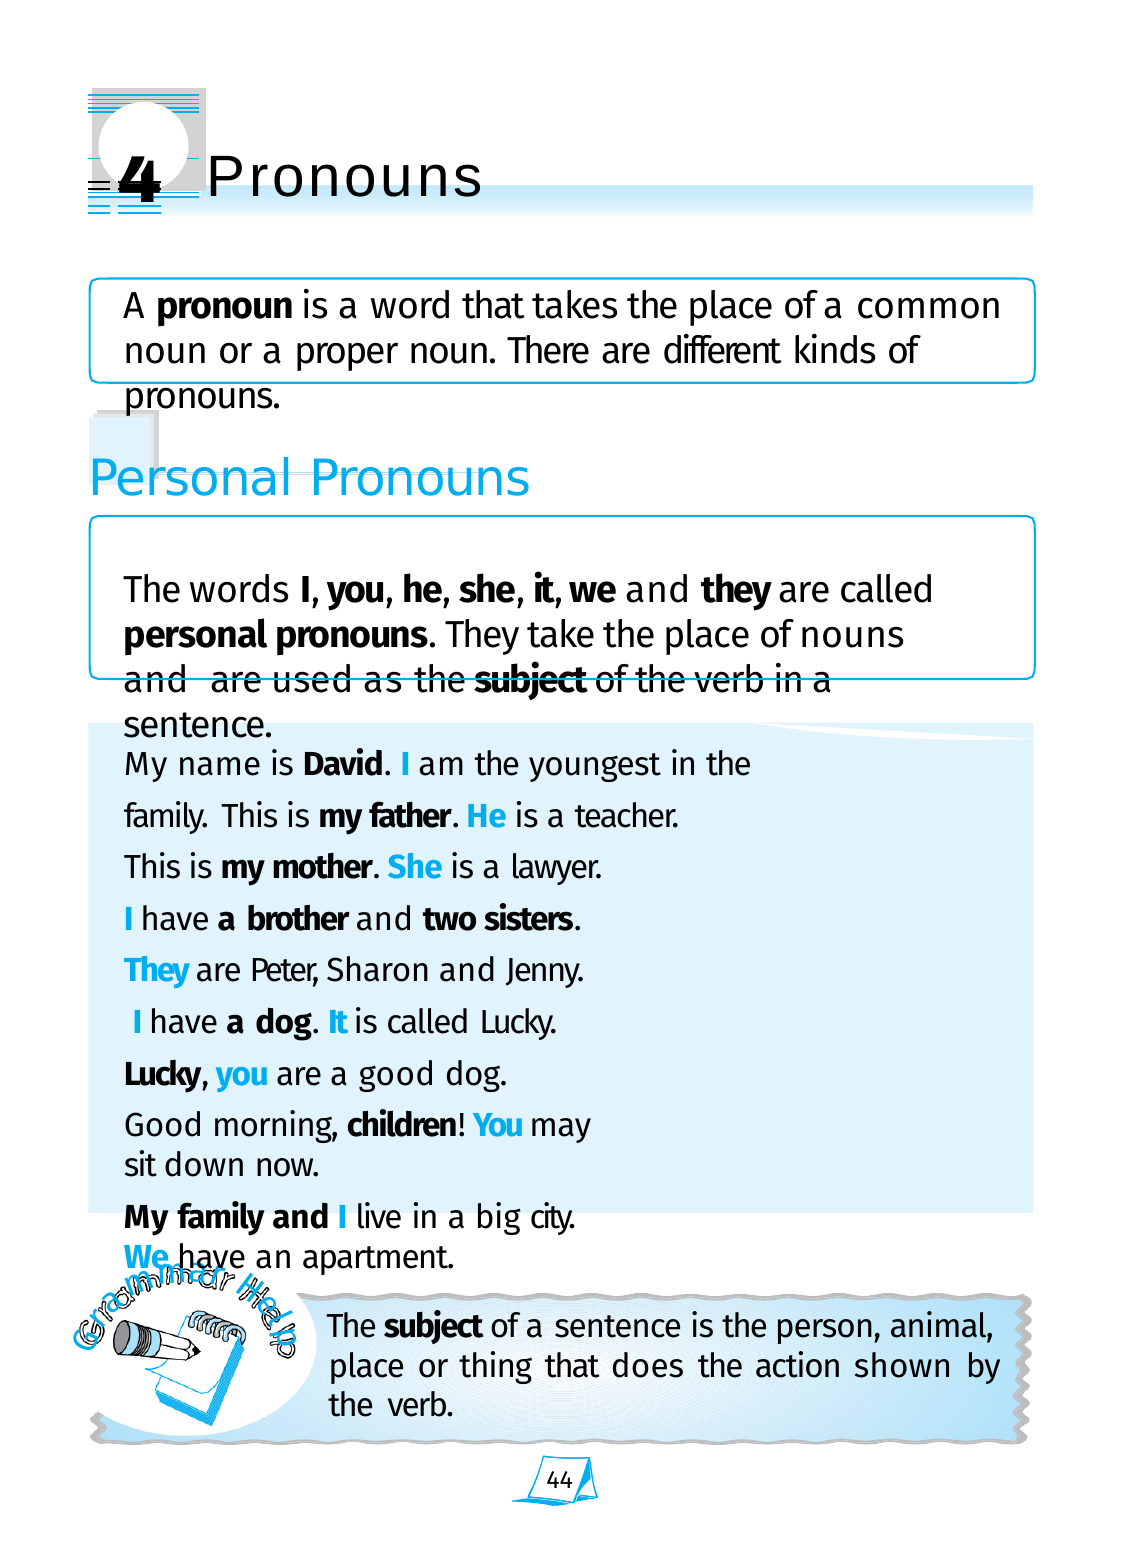

# 4 Pronouns

A pronoun is a word that takes the place of a common  noun or a proper noun. There are different kinds of pronouns.
Personal Pronouns

The words I, you, he, she, it, we and they are called  personal pronouns. They take the place of nouns and  are used as the subject of the verb in a sentence.

My name is David. I am the youngest in the family.  This is my father. He is a teacher.
This is my mother. She is a lawyer.
I have a brother and two sisters.  They are Peter, Sharon and Jenny.   I have a dog. It is called Lucky.
Lucky, you are a good dog.
Good morning, children! You may sit down now.
My family and I live in a big city. We have an apartment.

m
a
r
m
H
a
r
e
The subject of a sentence is the person, animal,  place or thing that does the action shown by the  verb.
l
G
p
44